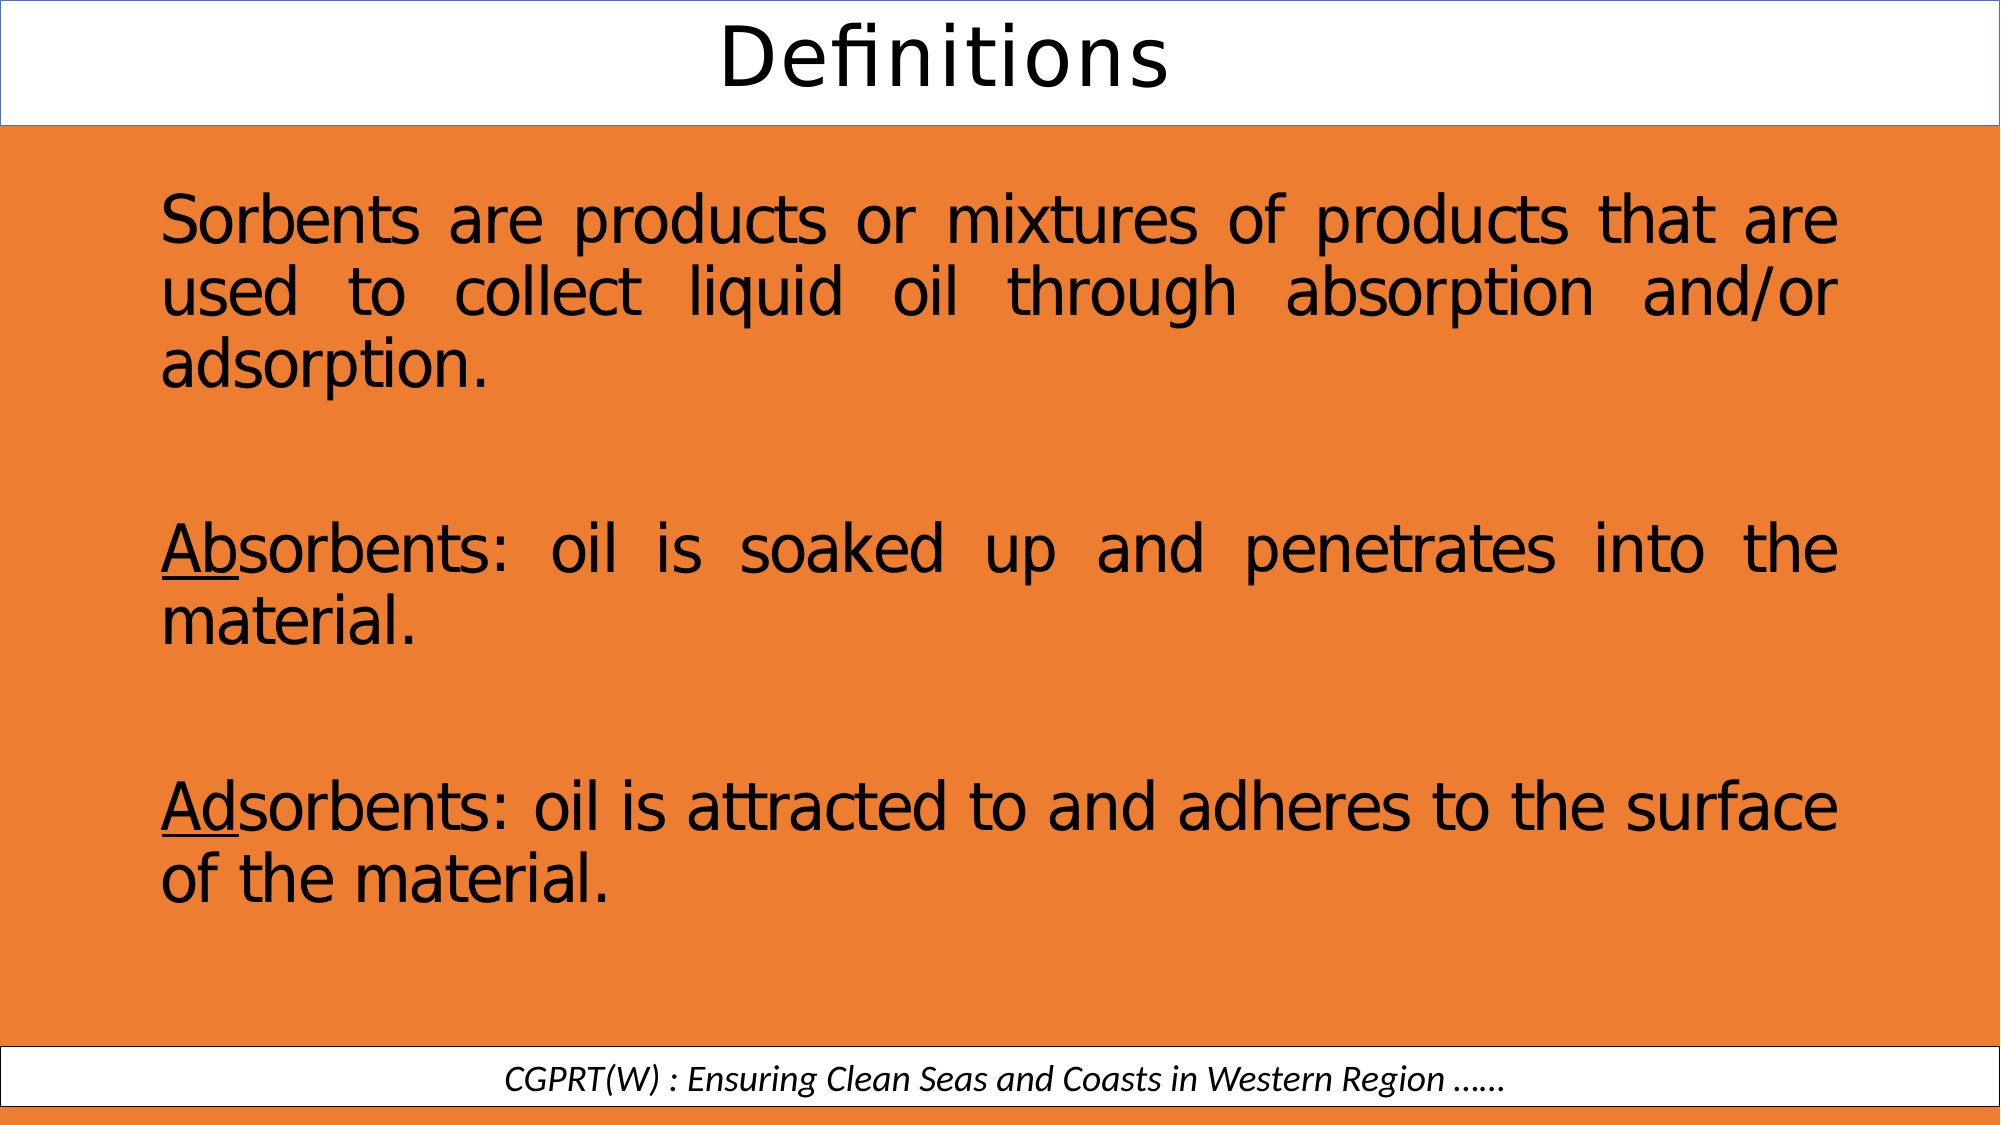

Definitions
Sorbents are products or mixtures of products that are used to collect liquid oil through absorption and/or adsorption.

Absorbents: oil is soaked up and penetrates into the material.

Adsorbents: oil is attracted to and adheres to the surface of the material.
 CGPRT(W) : Ensuring Clean Seas and Coasts in Western Region ……